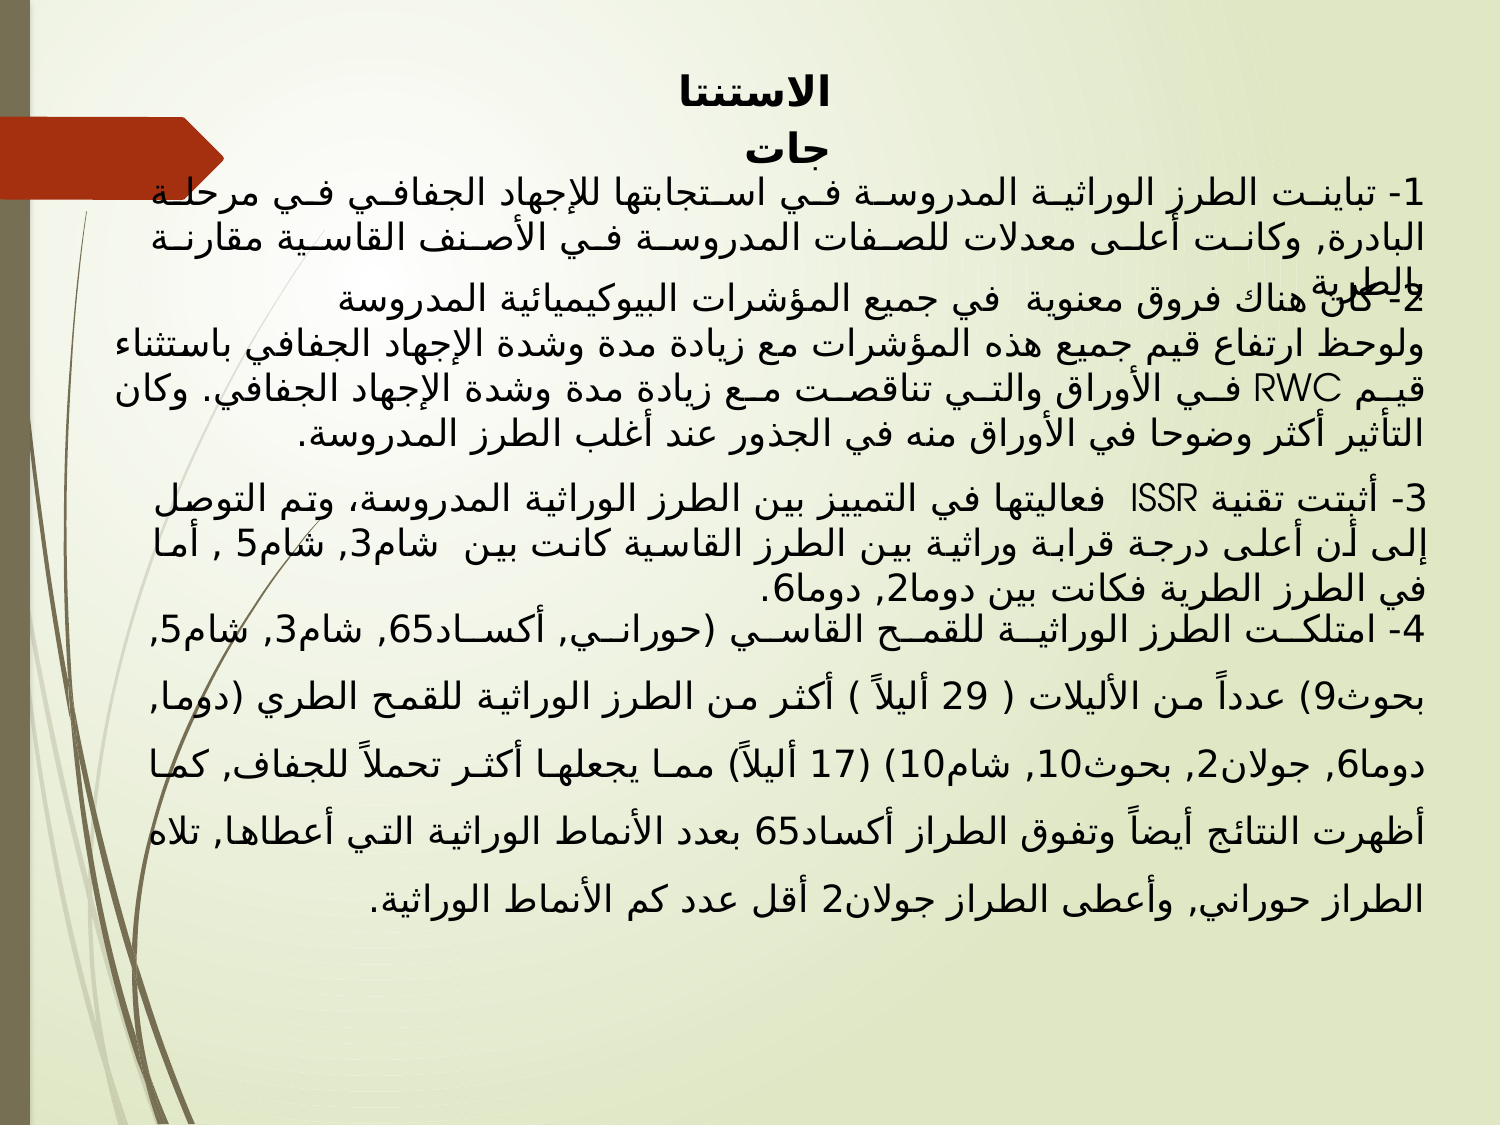

الاستنتاجات
1- تباينت الطرز الوراثية المدروسة في استجابتها للإجهاد الجفافي في مرحلة البادرة, وكانت أعلى معدلات للصفات المدروسة في الأصنف القاسية مقارنة بالطرية
2- كان هناك فروق معنوية  في جميع المؤشرات البيوكيميائية المدروسة
ولوحظ ارتفاع قيم جميع هذه المؤشرات مع زيادة مدة وشدة الإجهاد الجفافي باستثناء قيم RWC في الأوراق والتي تناقصت مع زيادة مدة وشدة الإجهاد الجفافي. وكان التأثير أكثر وضوحا في الأوراق منه في الجذور عند أغلب الطرز المدروسة.
3- أثبتت تقنية ISSR  فعاليتها في التمييز بين الطرز الوراثية المدروسة، وتم التوصل إلى أن أعلى درجة قرابة وراثية بين الطرز القاسية كانت بين  شام3, شام5 , أما في الطرز الطرية فكانت بين دوما2, دوما6.
4- امتلكت الطرز الوراثية للقمح القاسي (حوراني, أكساد65, شام3, شام5, بحوث9) عدداً من الأليلات ( 29 أليلاً ) أكثر من الطرز الوراثية للقمح الطري (دوما, دوما6, جولان2, بحوث10, شام10) (17 أليلاً) مما يجعلها أكثر تحملاً للجفاف, كما أظهرت النتائج أيضاً وتفوق الطراز أكساد65 بعدد الأنماط الوراثية التي أعطاها, تلاه الطراز حوراني, وأعطى الطراز جولان2 أقل عدد كم الأنماط الوراثية.